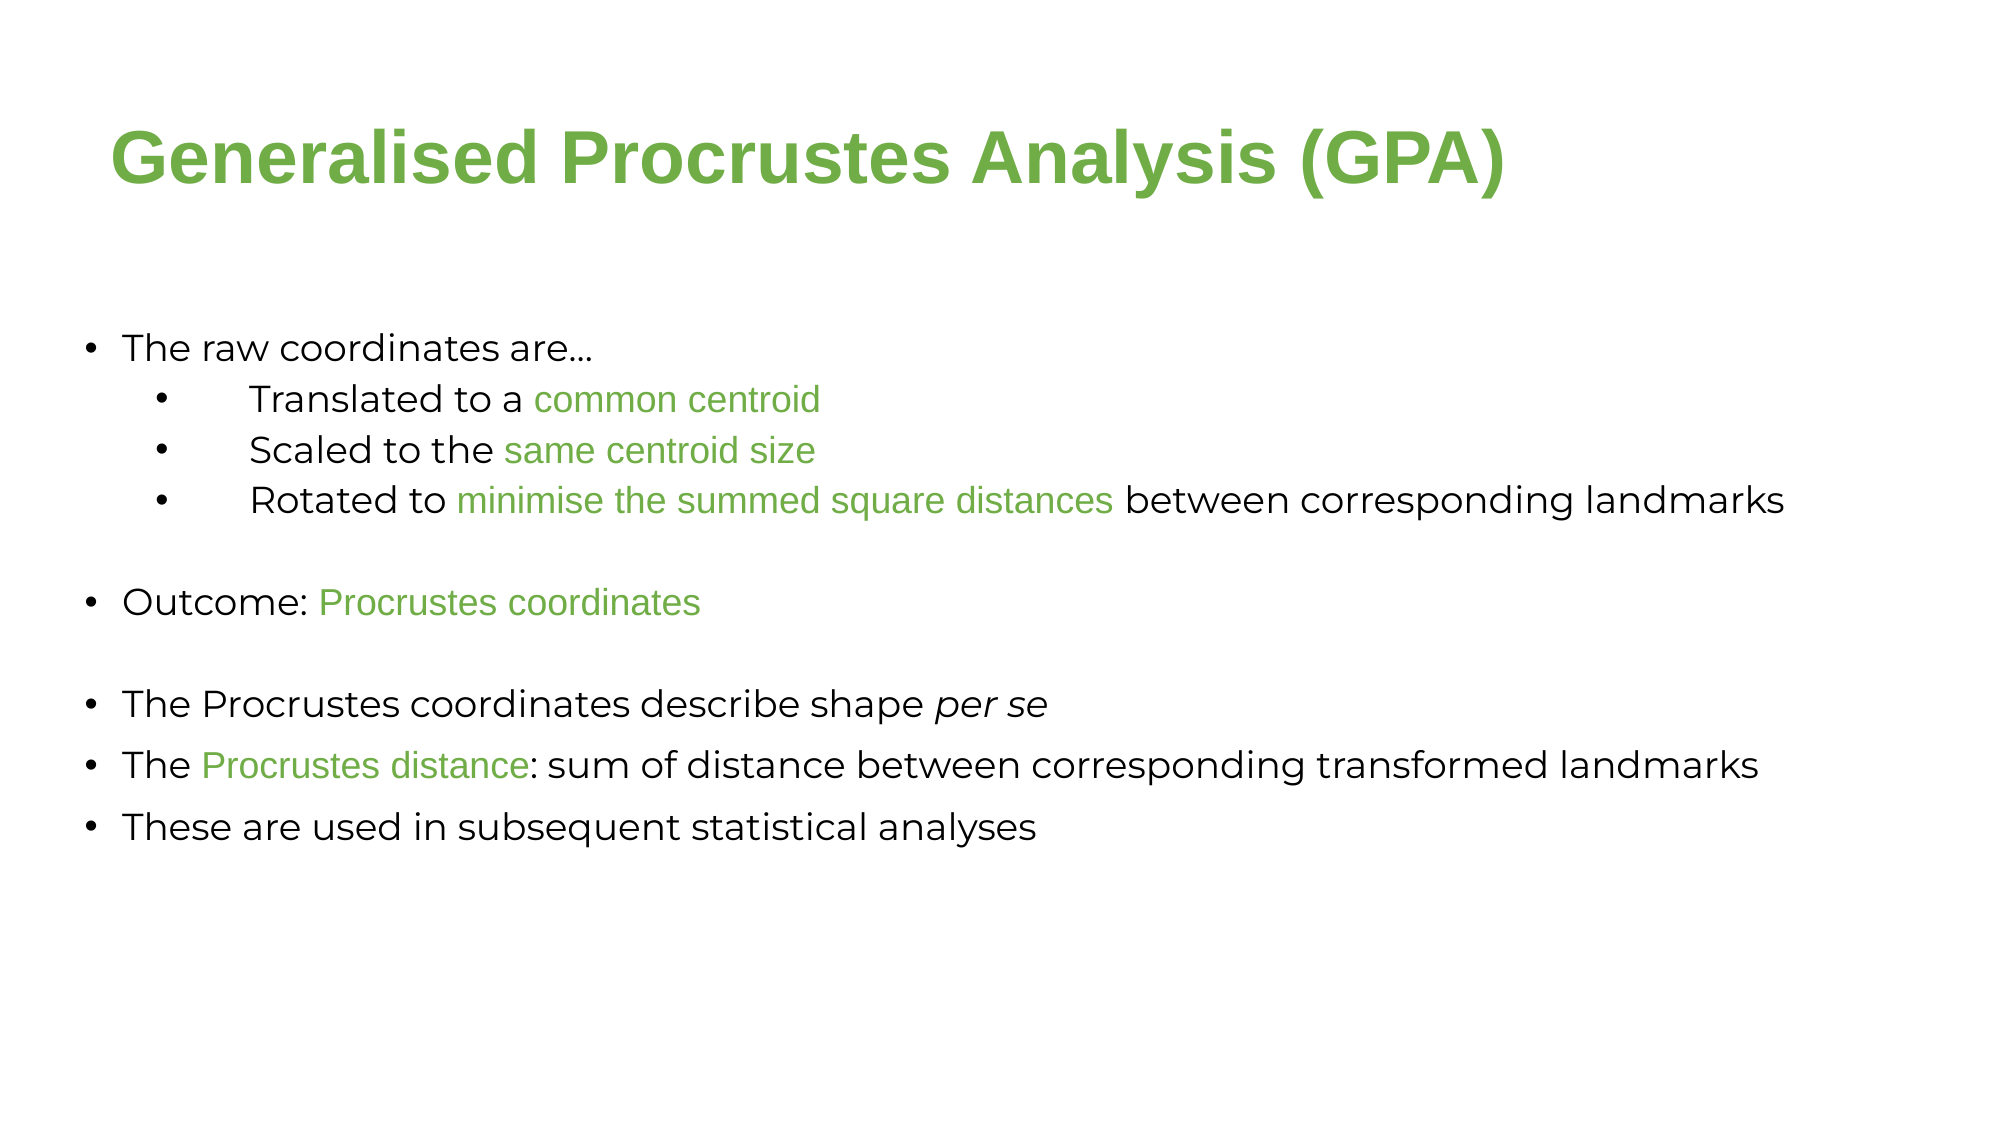

Generalised Procrustes Analysis (GPA)
The raw coordinates are…
Translated to a common centroid
Scaled to the same centroid size
Rotated to minimise the summed square distances between corresponding landmarks
Outcome: Procrustes coordinates
The Procrustes coordinates describe shape per se
The Procrustes distance: sum of distance between corresponding transformed landmarks
These are used in subsequent statistical analyses